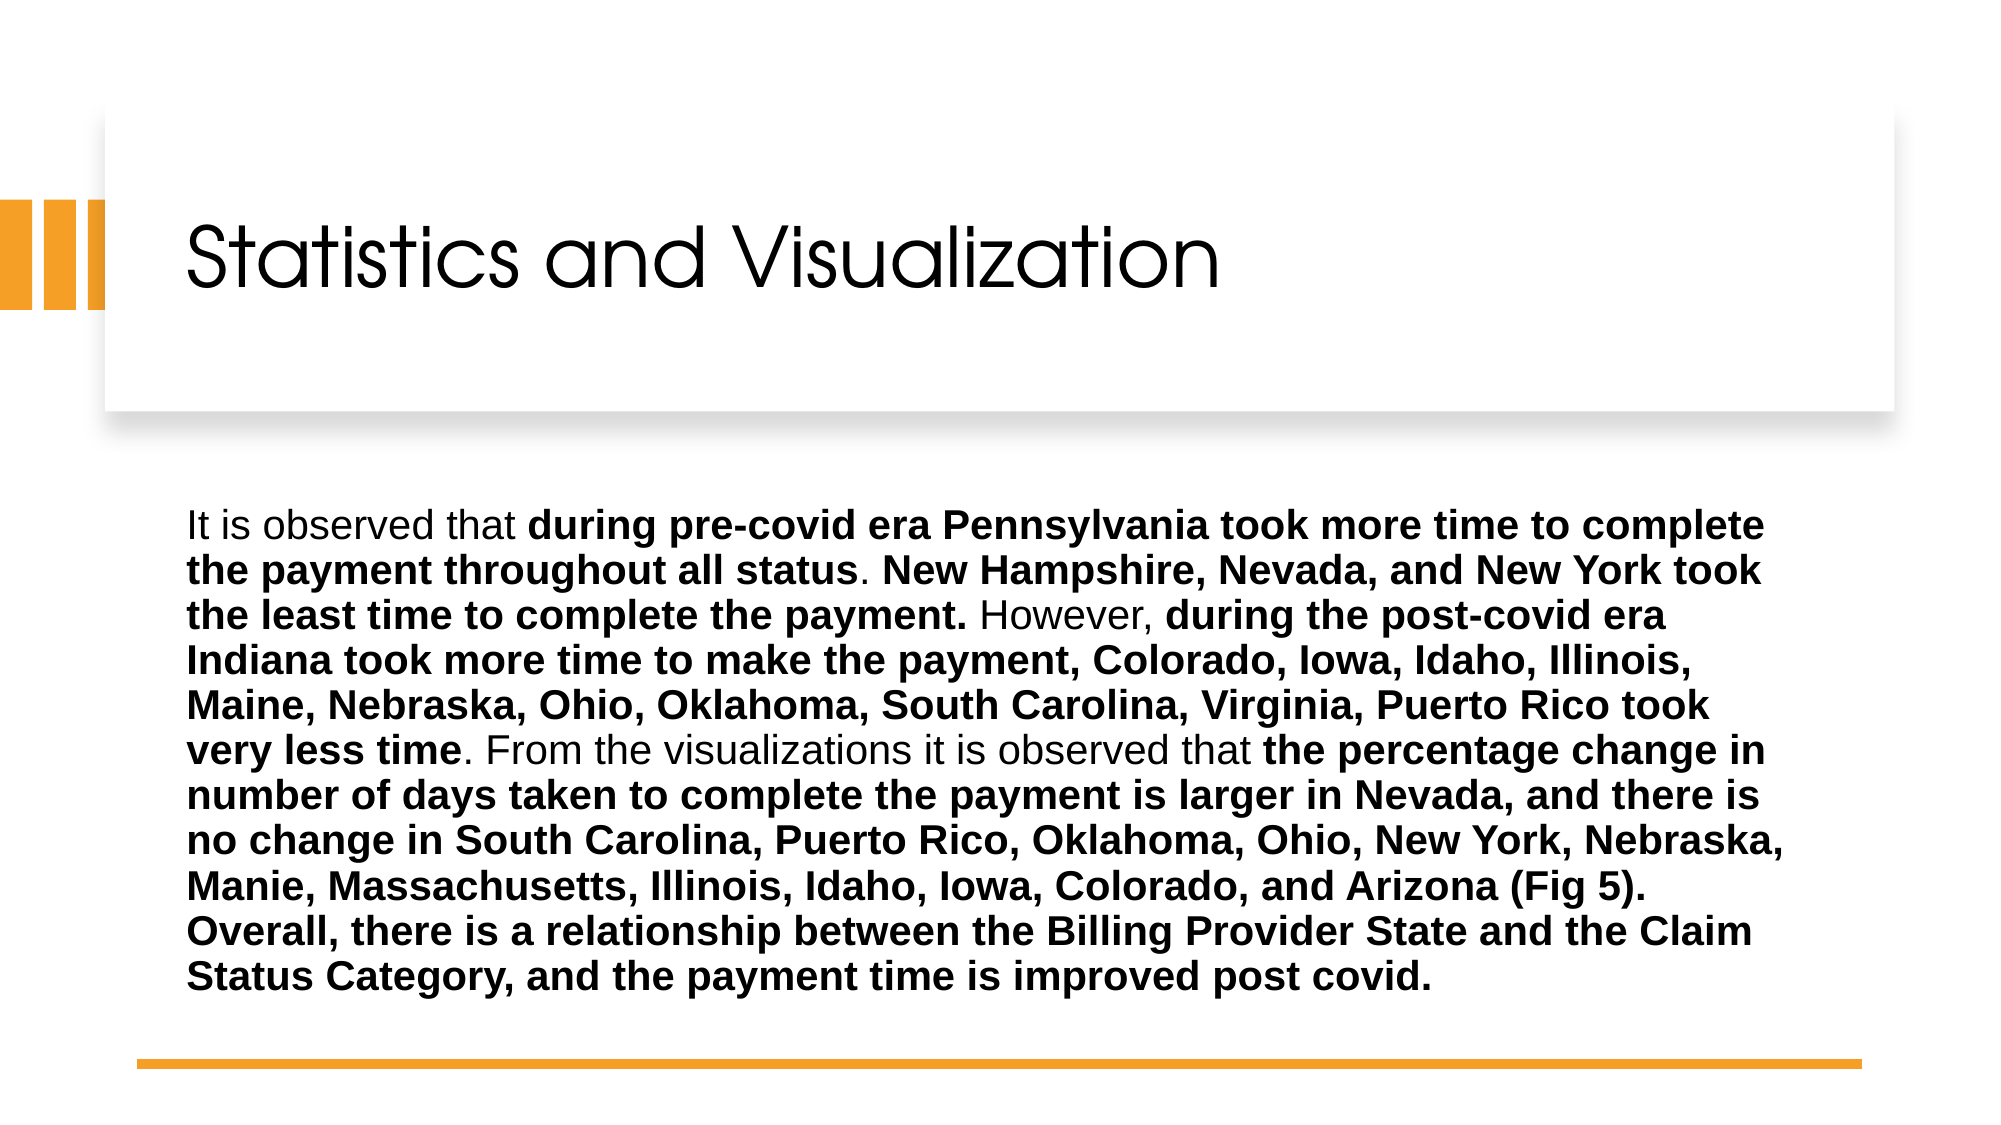

# Statistics and Visualization

It is observed that during pre-covid era Pennsylvania took more time to complete the payment throughout all status. New Hampshire, Nevada, and New York took the least time to complete the payment. However, during the post-covid era Indiana took more time to make the payment, Colorado, Iowa, Idaho, Illinois, Maine, Nebraska, Ohio, Oklahoma, South Carolina, Virginia, Puerto Rico took very less time. From the visualizations it is observed that the percentage change in number of days taken to complete the payment is larger in Nevada, and there is no change in South Carolina, Puerto Rico, Oklahoma, Ohio, New York, Nebraska, Manie, Massachusetts, Illinois, Idaho, Iowa, Colorado, and Arizona (Fig 5). Overall, there is a relationship between the Billing Provider State and the Claim Status Category, and the payment time is improved post covid.